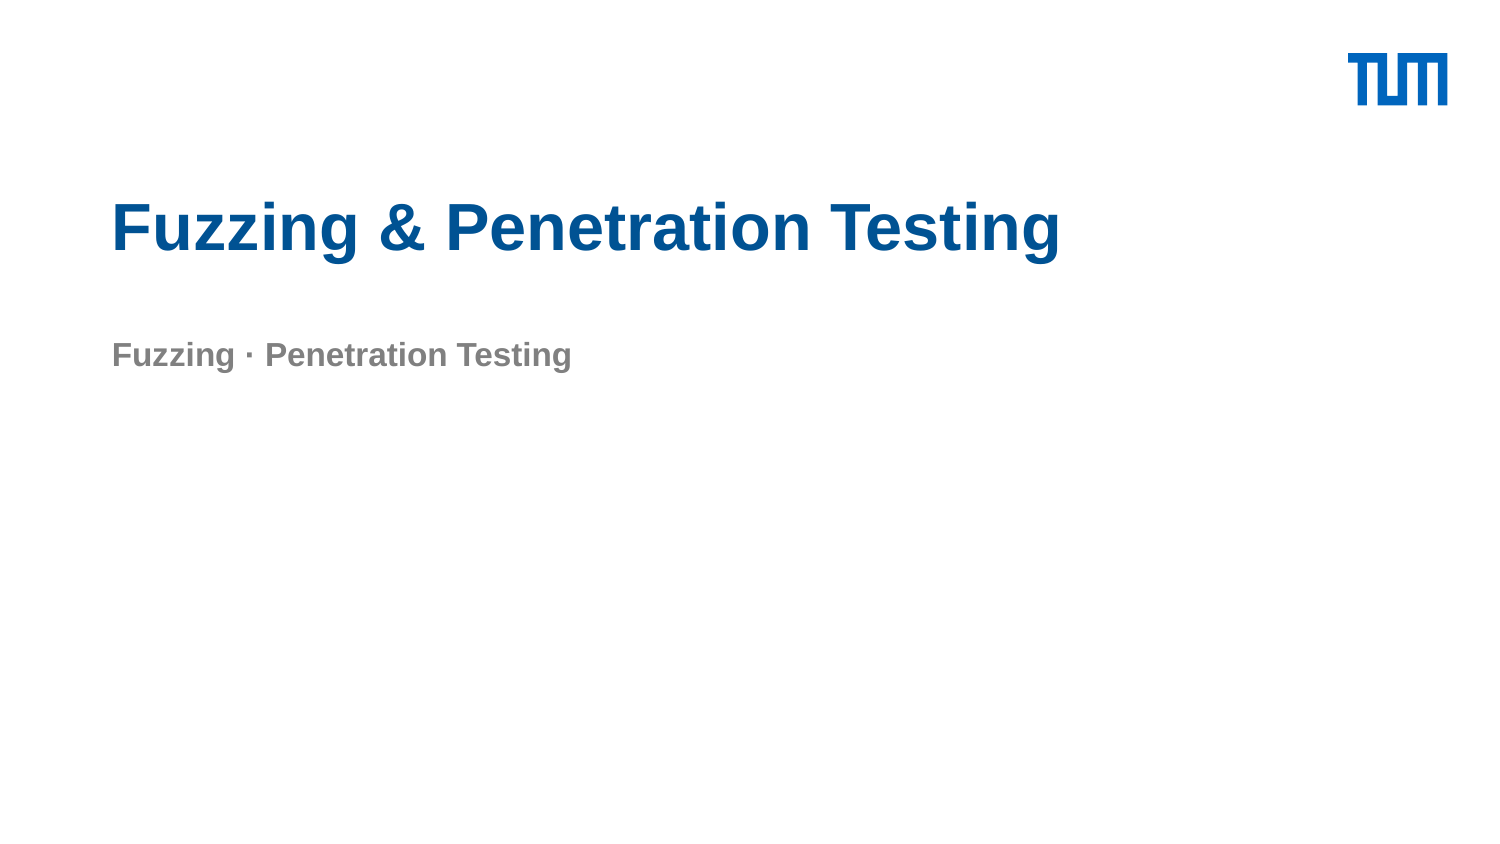

Fuzzing & Penetration Testing
Fuzzing · Penetration Testing